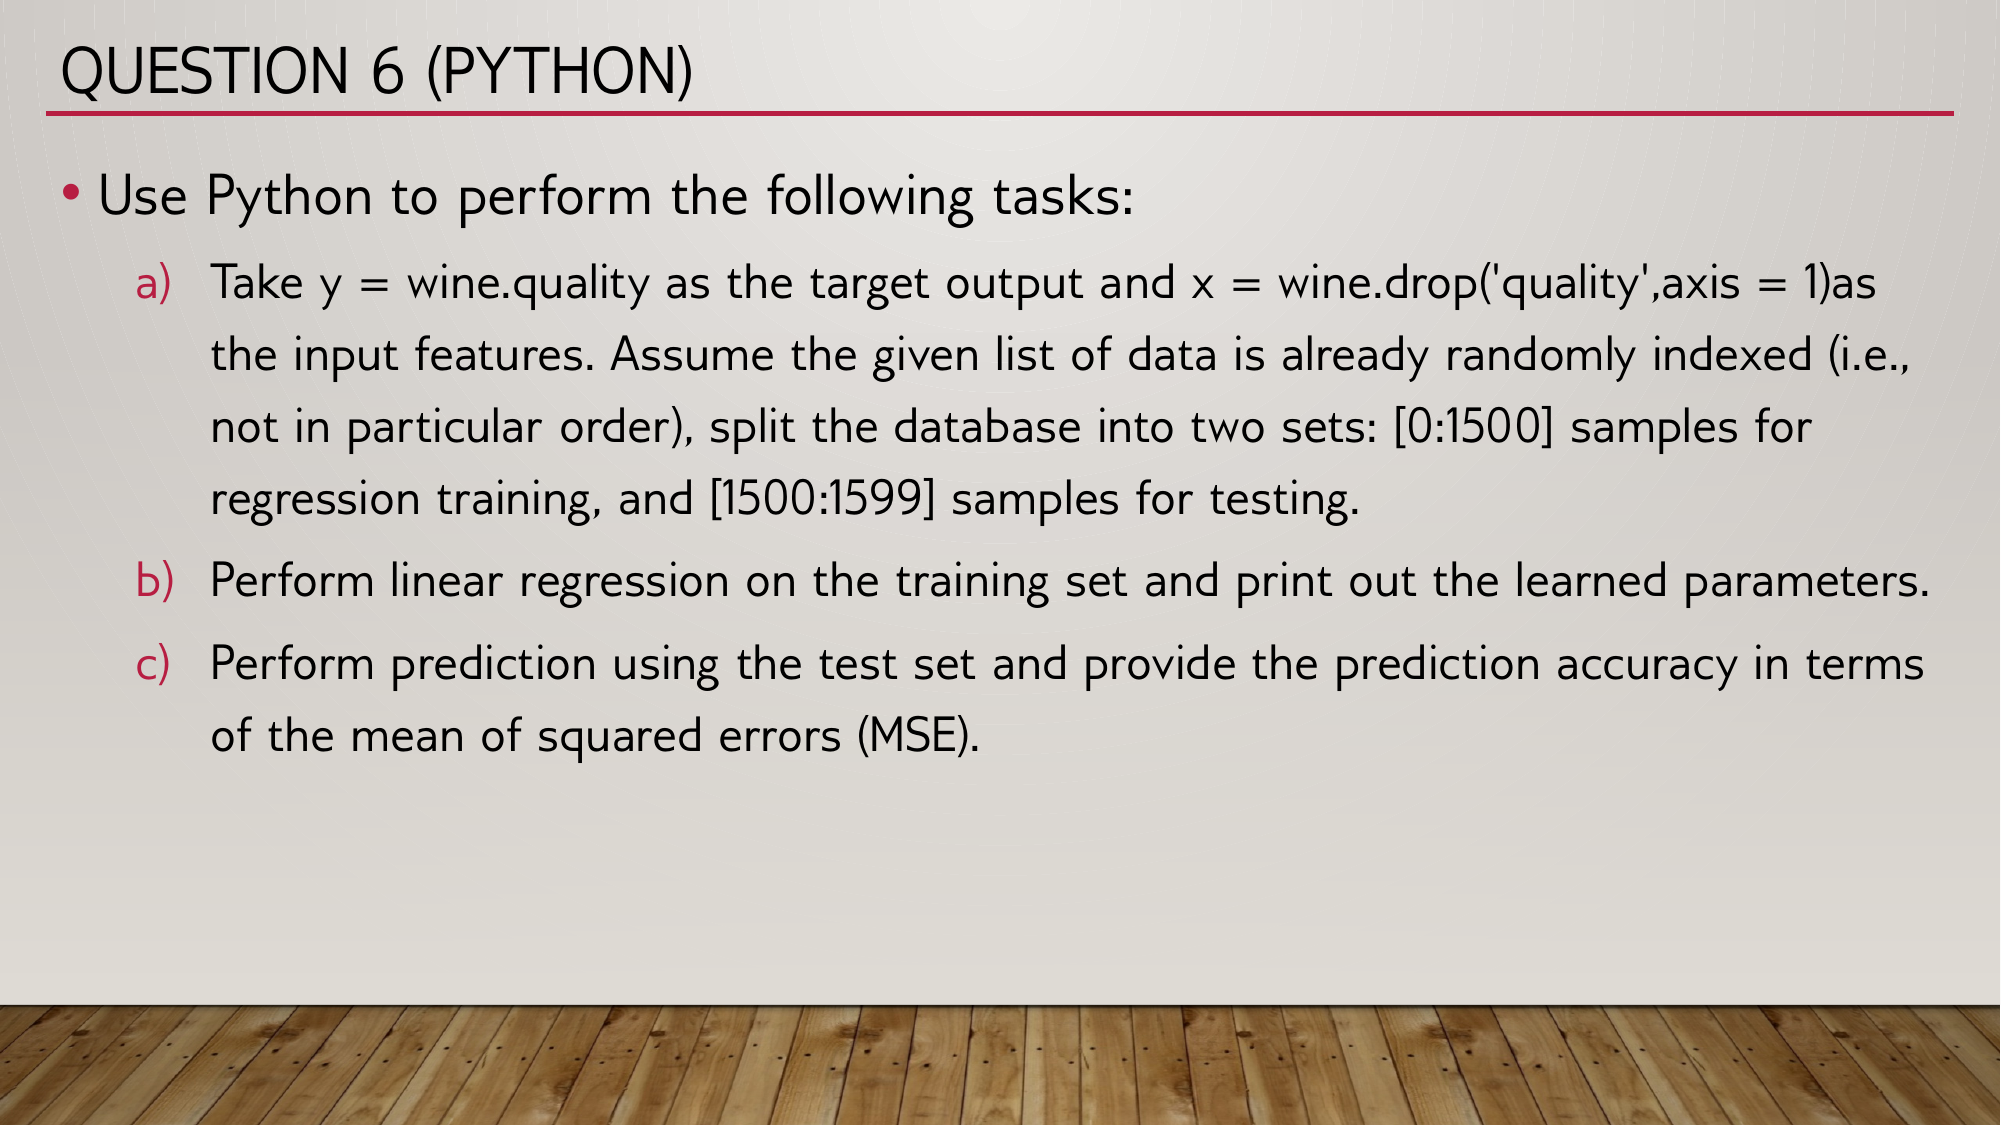

# Question 6 (python)
Use Python to perform the following tasks:
Take y = wine.quality as the target output and x = wine.drop('quality',axis = 1)as the input features. Assume the given list of data is already randomly indexed (i.e., not in particular order), split the database into two sets: [0:1500] samples for regression training, and [1500:1599] samples for testing.
Perform linear regression on the training set and print out the learned parameters.
Perform prediction using the test set and provide the prediction accuracy in terms of the mean of squared errors (MSE).